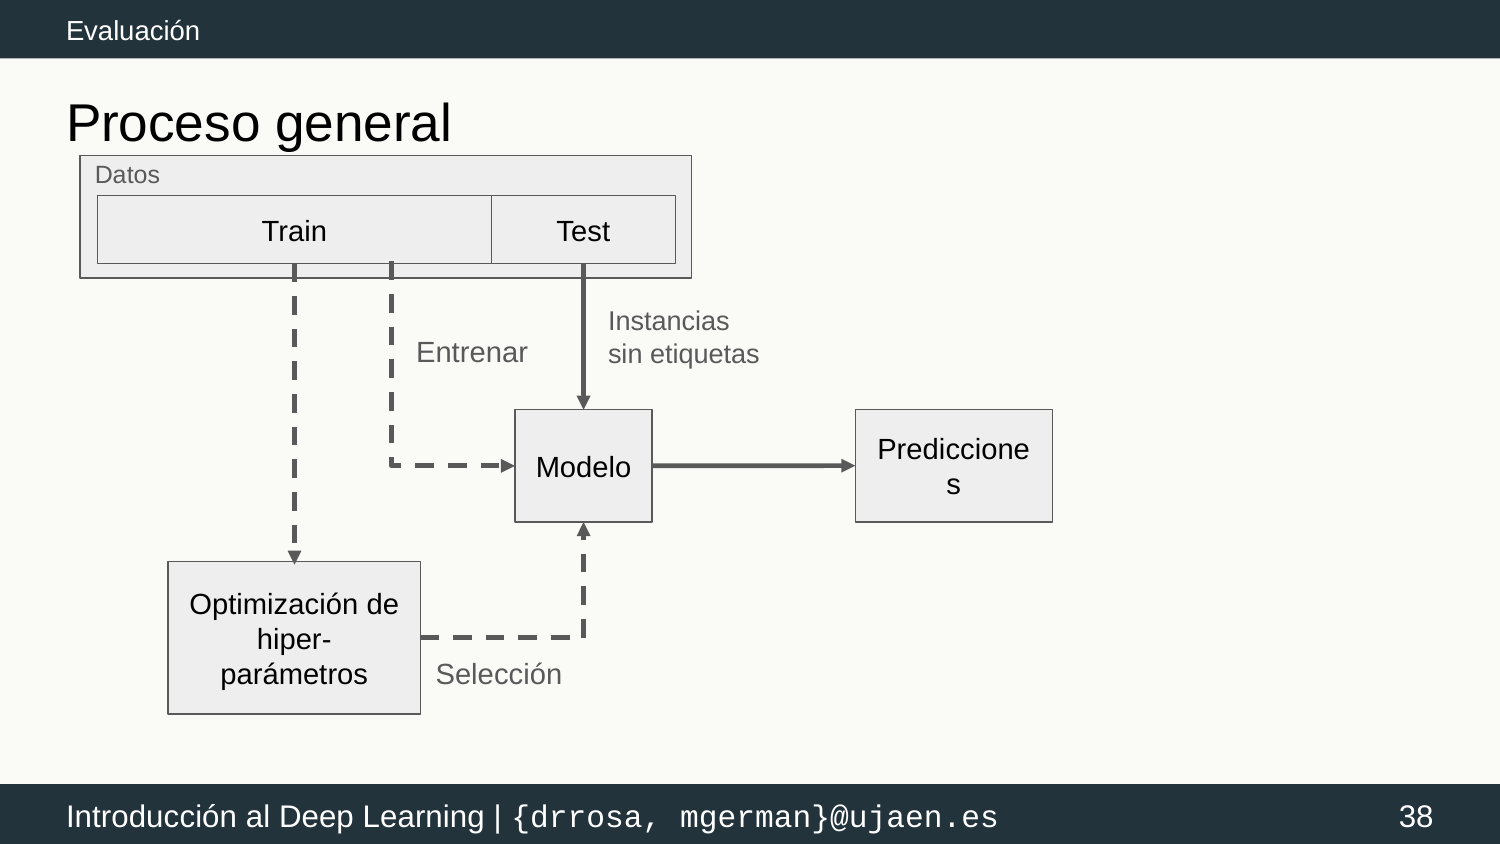

Evaluación
# Proceso general
Datos

Train
Test
Instancias
sin etiquetas
Entrenar
Predicciones
Modelo
Optimización de hiper-parámetros
Selección
38